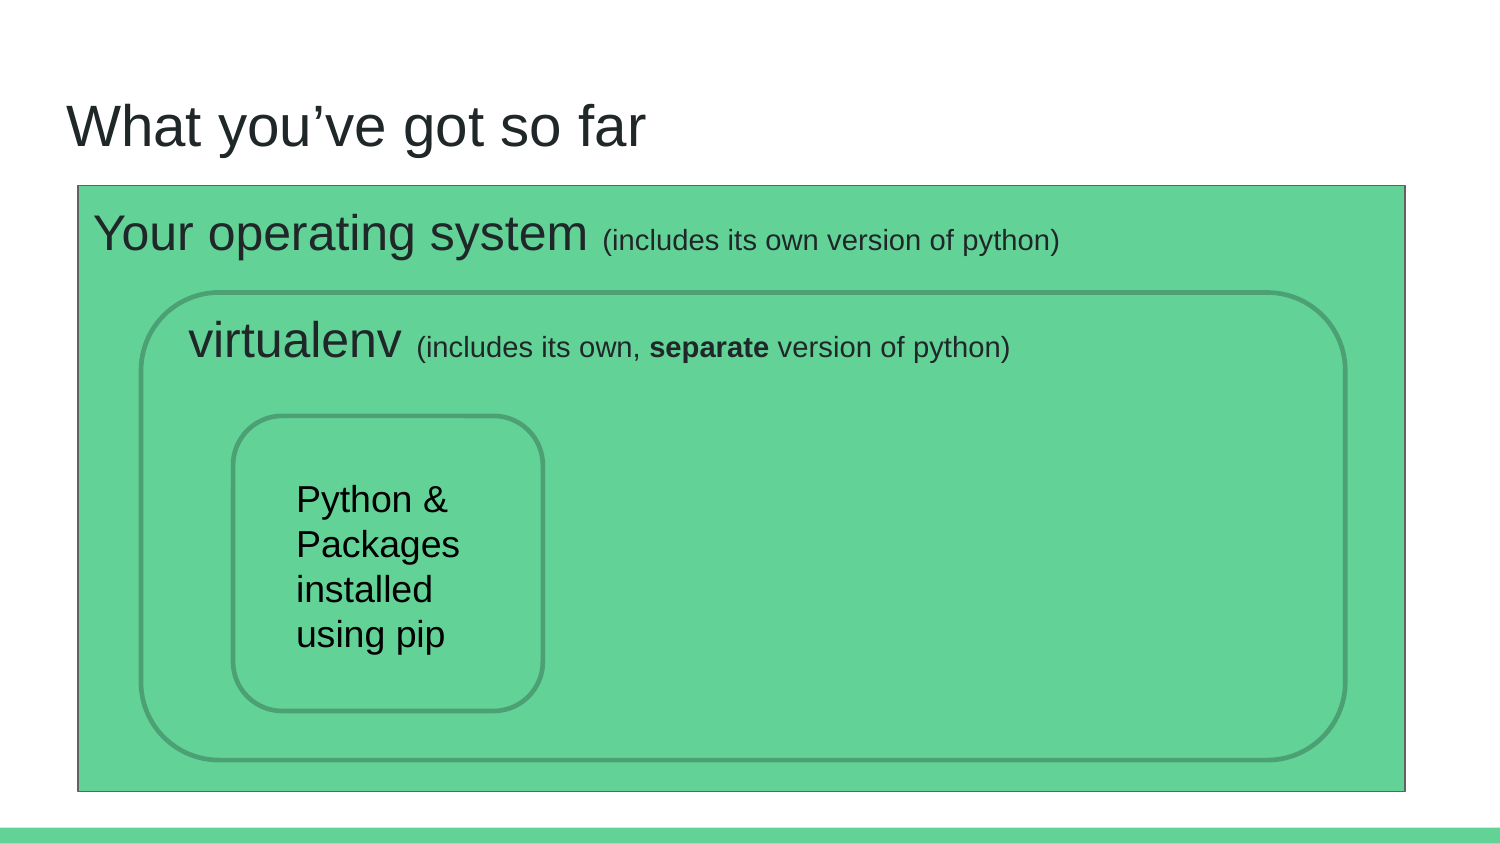

# What you’ve got so far
Your operating system (includes its own version of python)

virtualenv (includes its own, separate version of python)

Python & Packages installed using pip